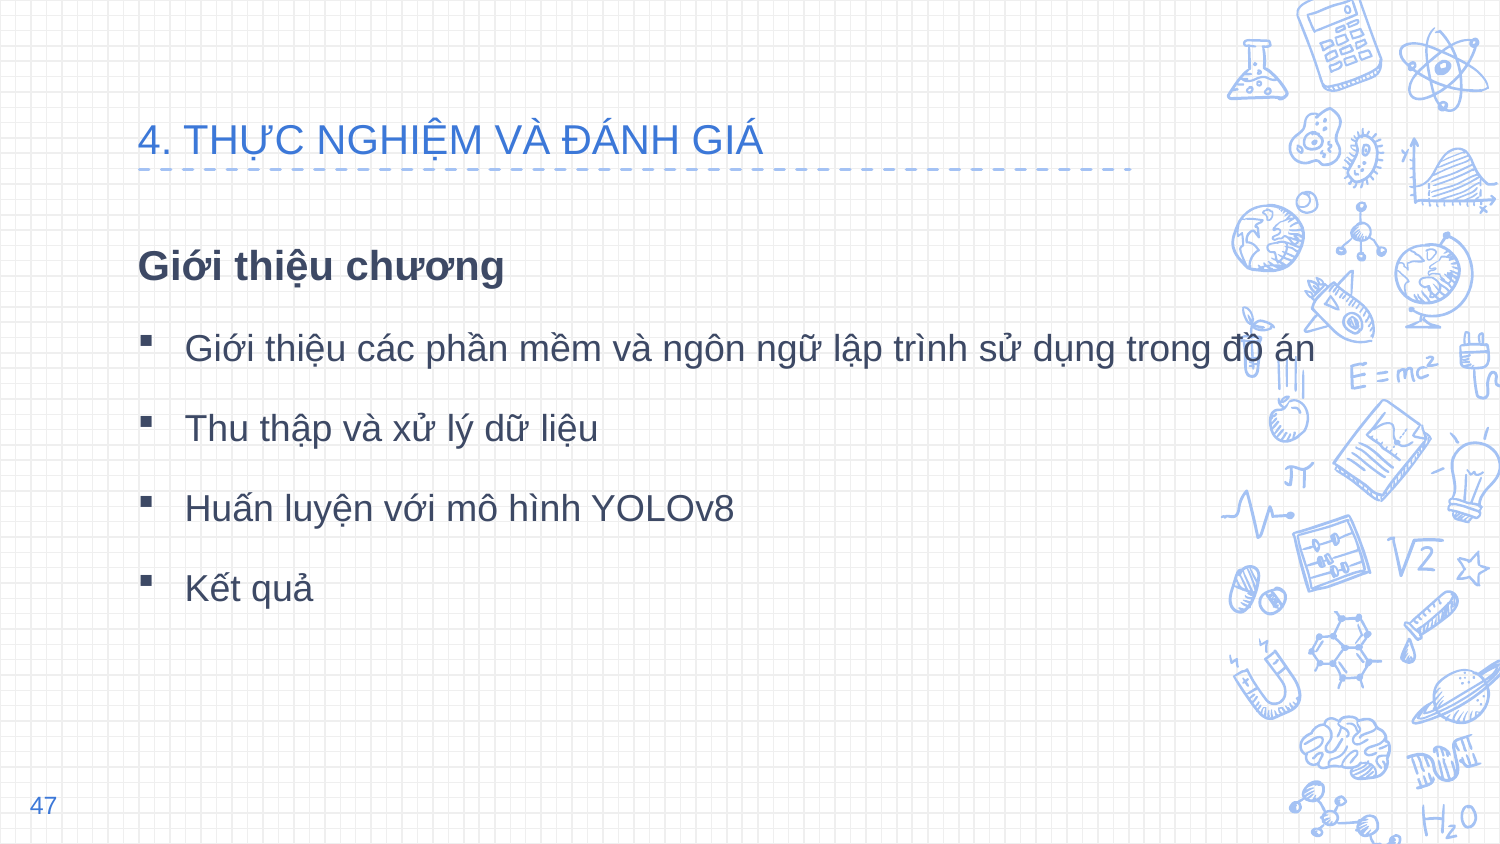

# 4. THỰC NGHIỆM VÀ ĐÁNH GIÁ
Giới thiệu chương
Giới thiệu các phần mềm và ngôn ngữ lập trình sử dụng trong đồ án
Thu thập và xử lý dữ liệu
Huấn luyện với mô hình YOLOv8
Kết quả
47